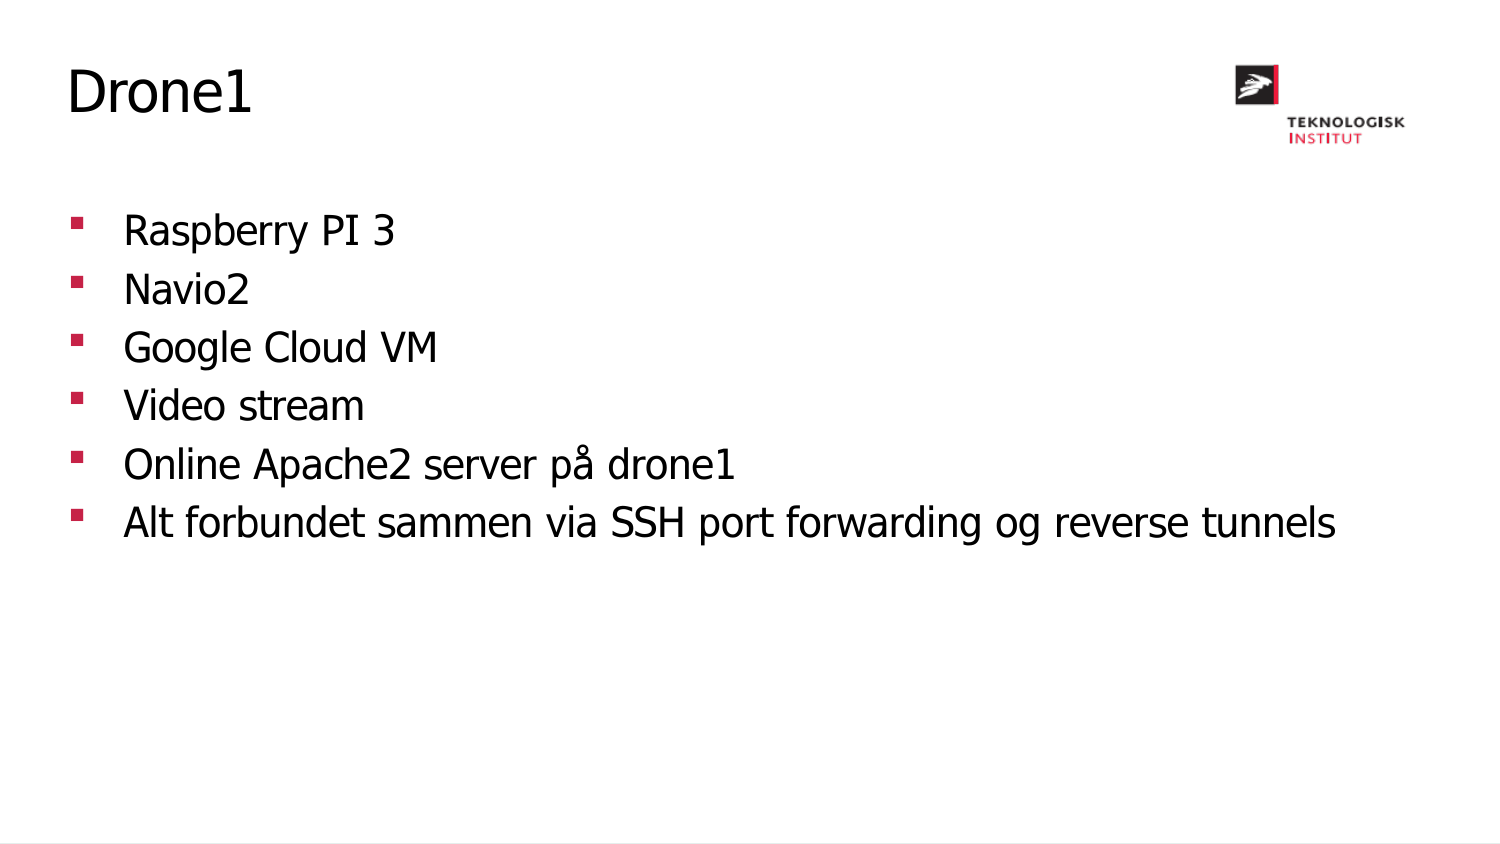

Drone1
Raspberry PI 3
Navio2
Google Cloud VM
Video stream
Online Apache2 server på drone1
Alt forbundet sammen via SSH port forwarding og reverse tunnels